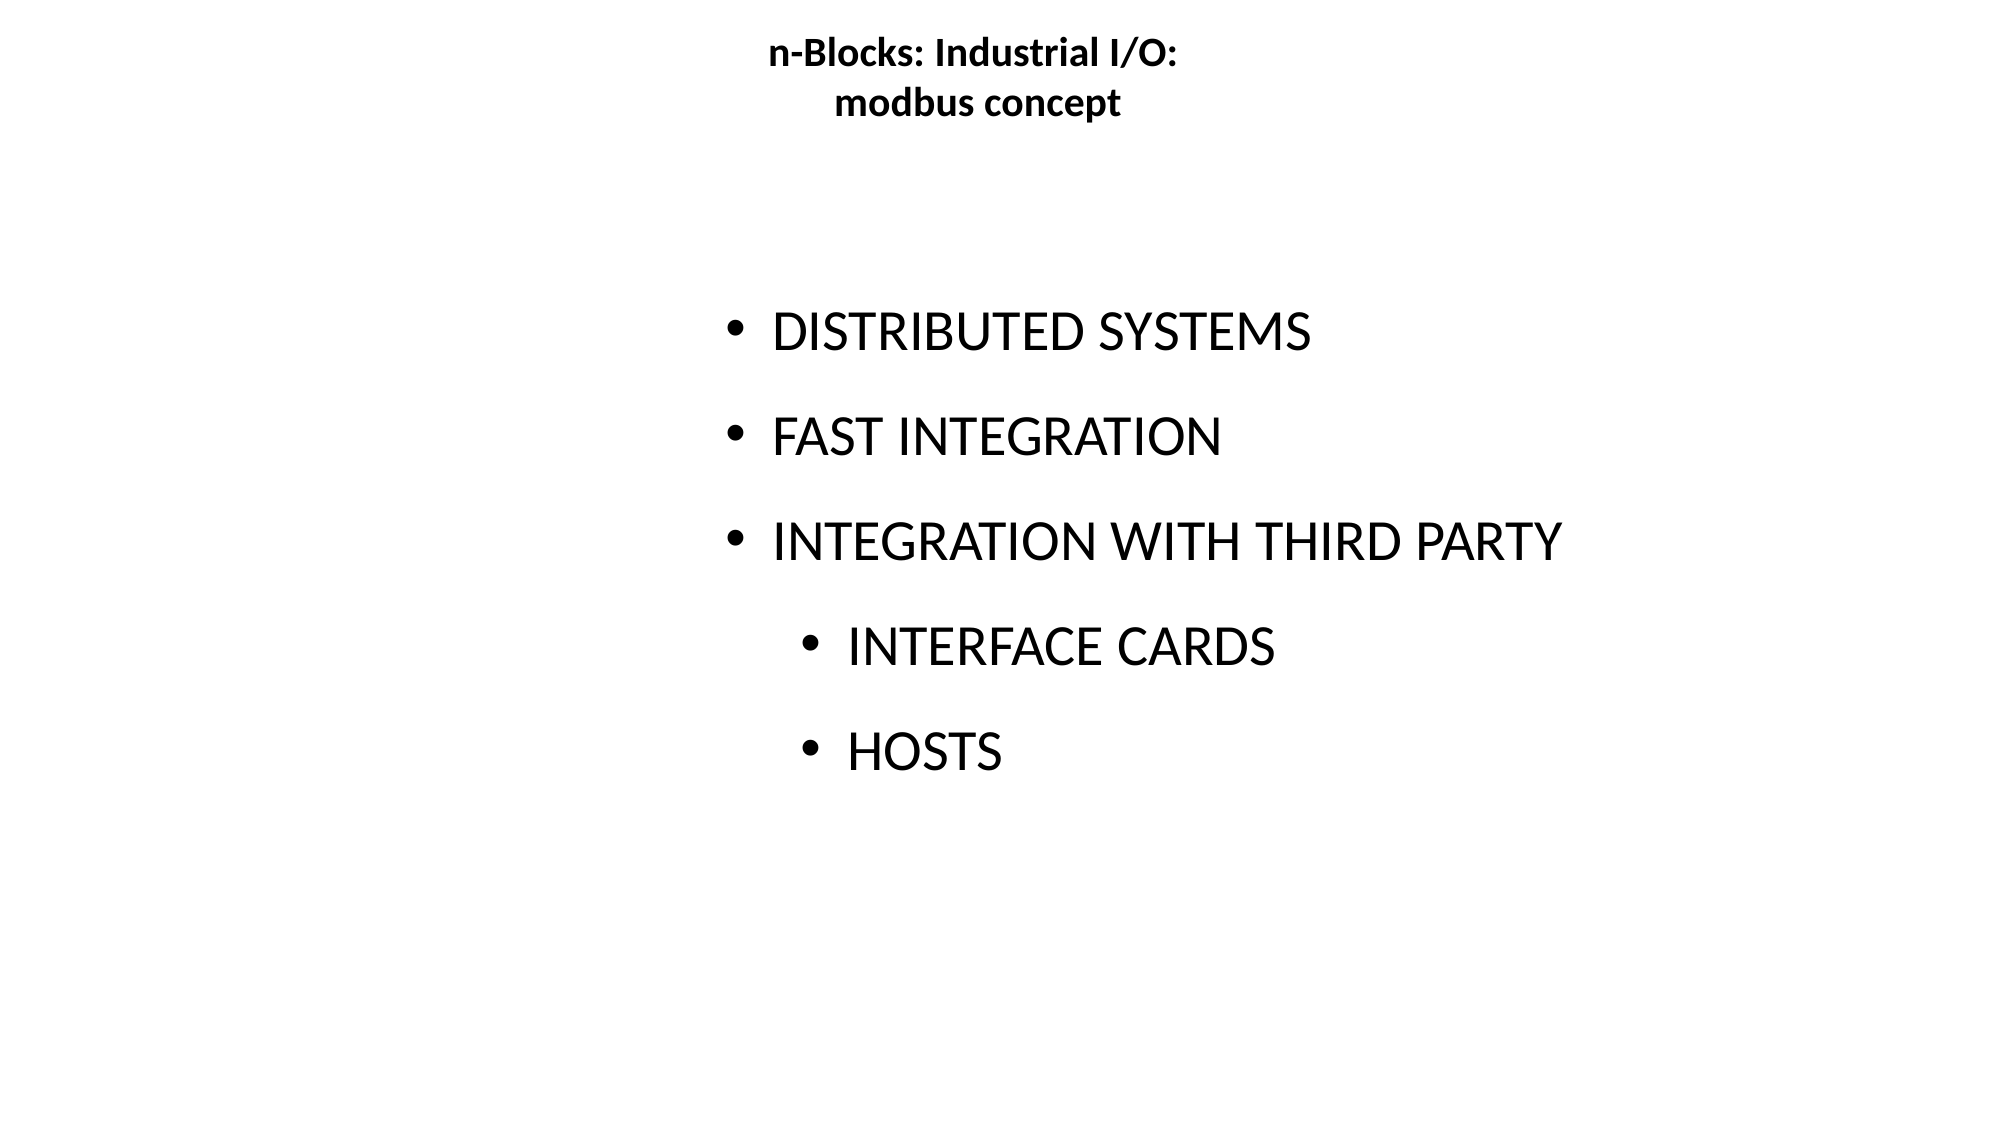

n-Blocks: Industrial I/O:
modbus concept
DISTRIBUTED SYSTEMS
FAST INTEGRATION
INTEGRATION WITH THIRD PARTY
INTERFACE CARDS
HOSTS